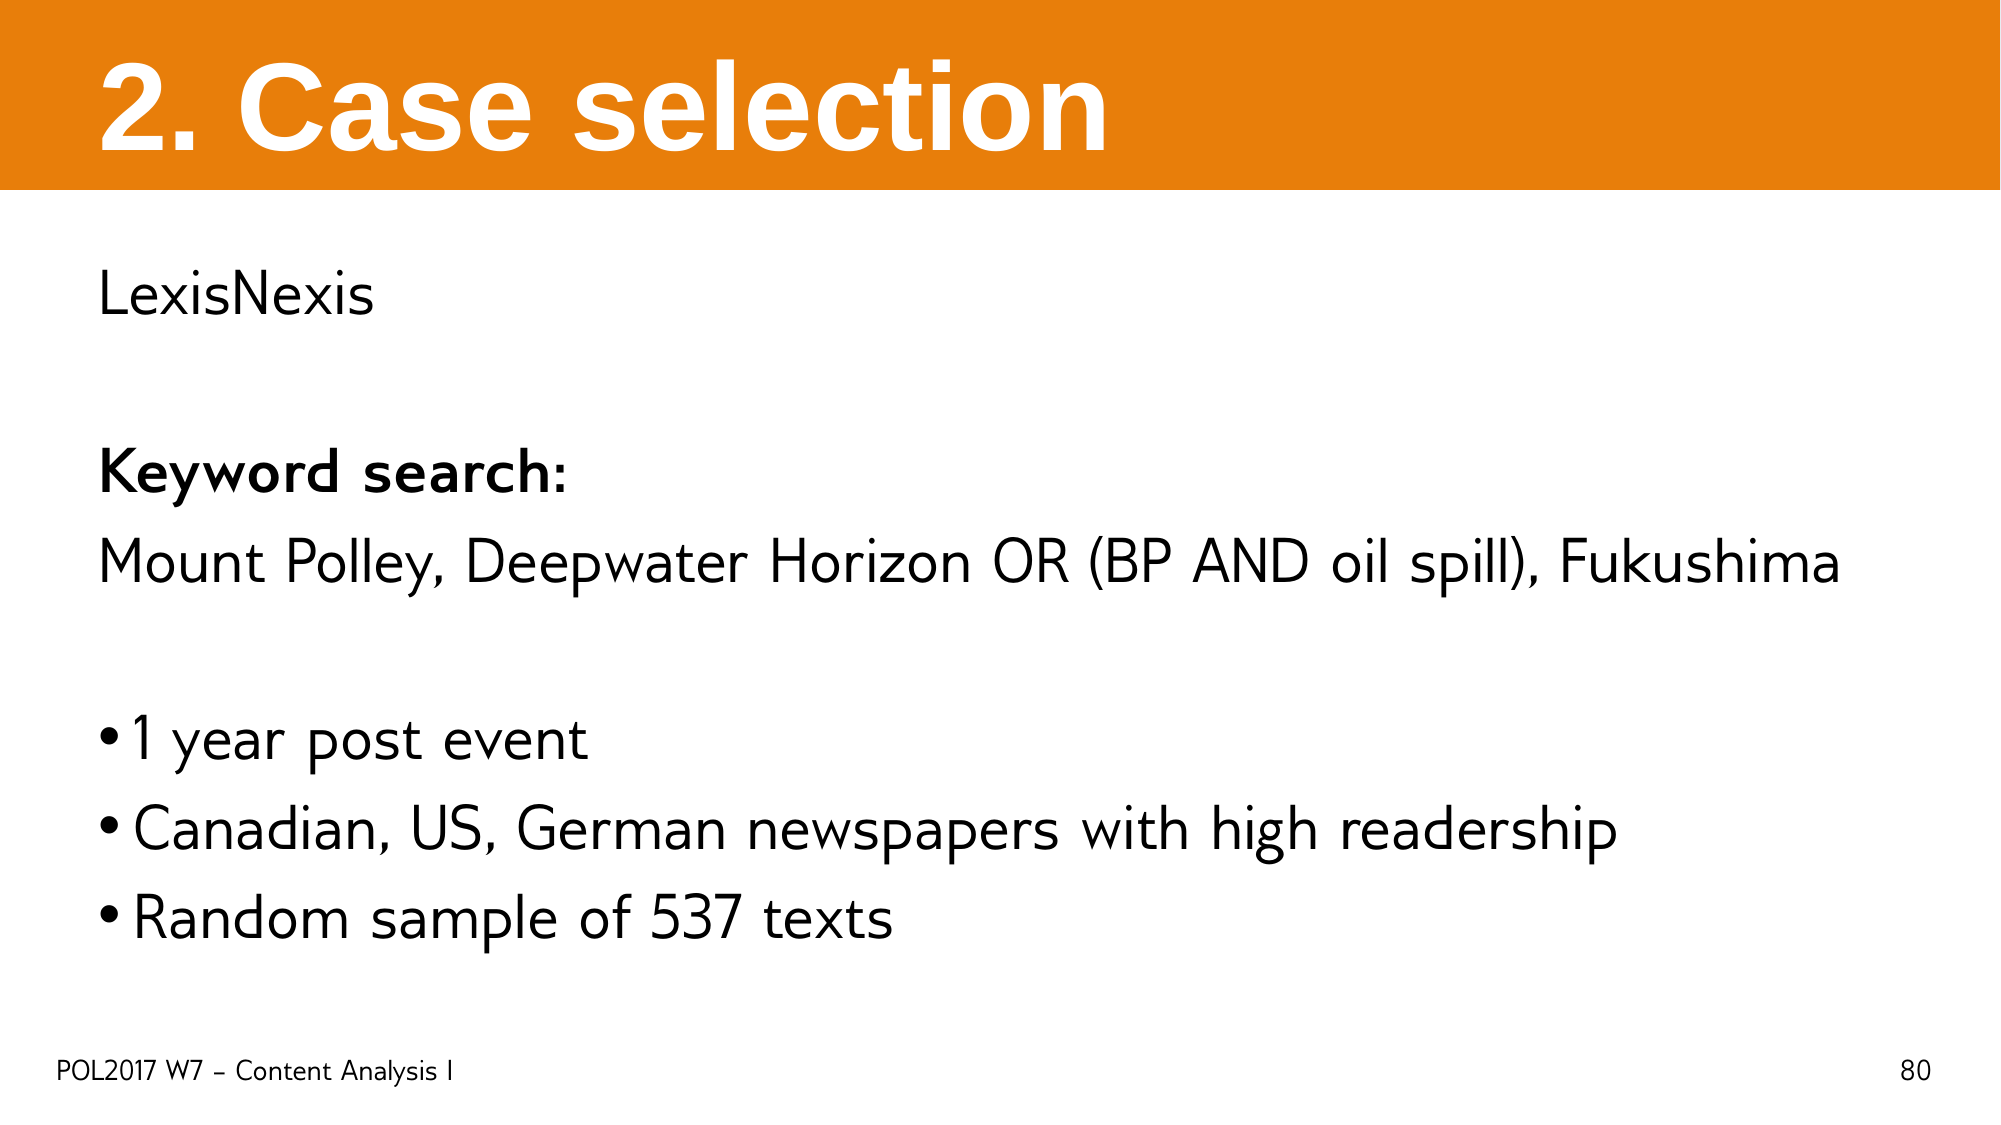

# 2. Case selection
LexisNexis

Keyword search:
Mount Polley, Deepwater Horizon OR (BP AND oil spill), Fukushima

1 year post event
Canadian, US, German newspapers with high readership
Random sample of 537 texts
POL2017 W7 – Content Analysis I
80